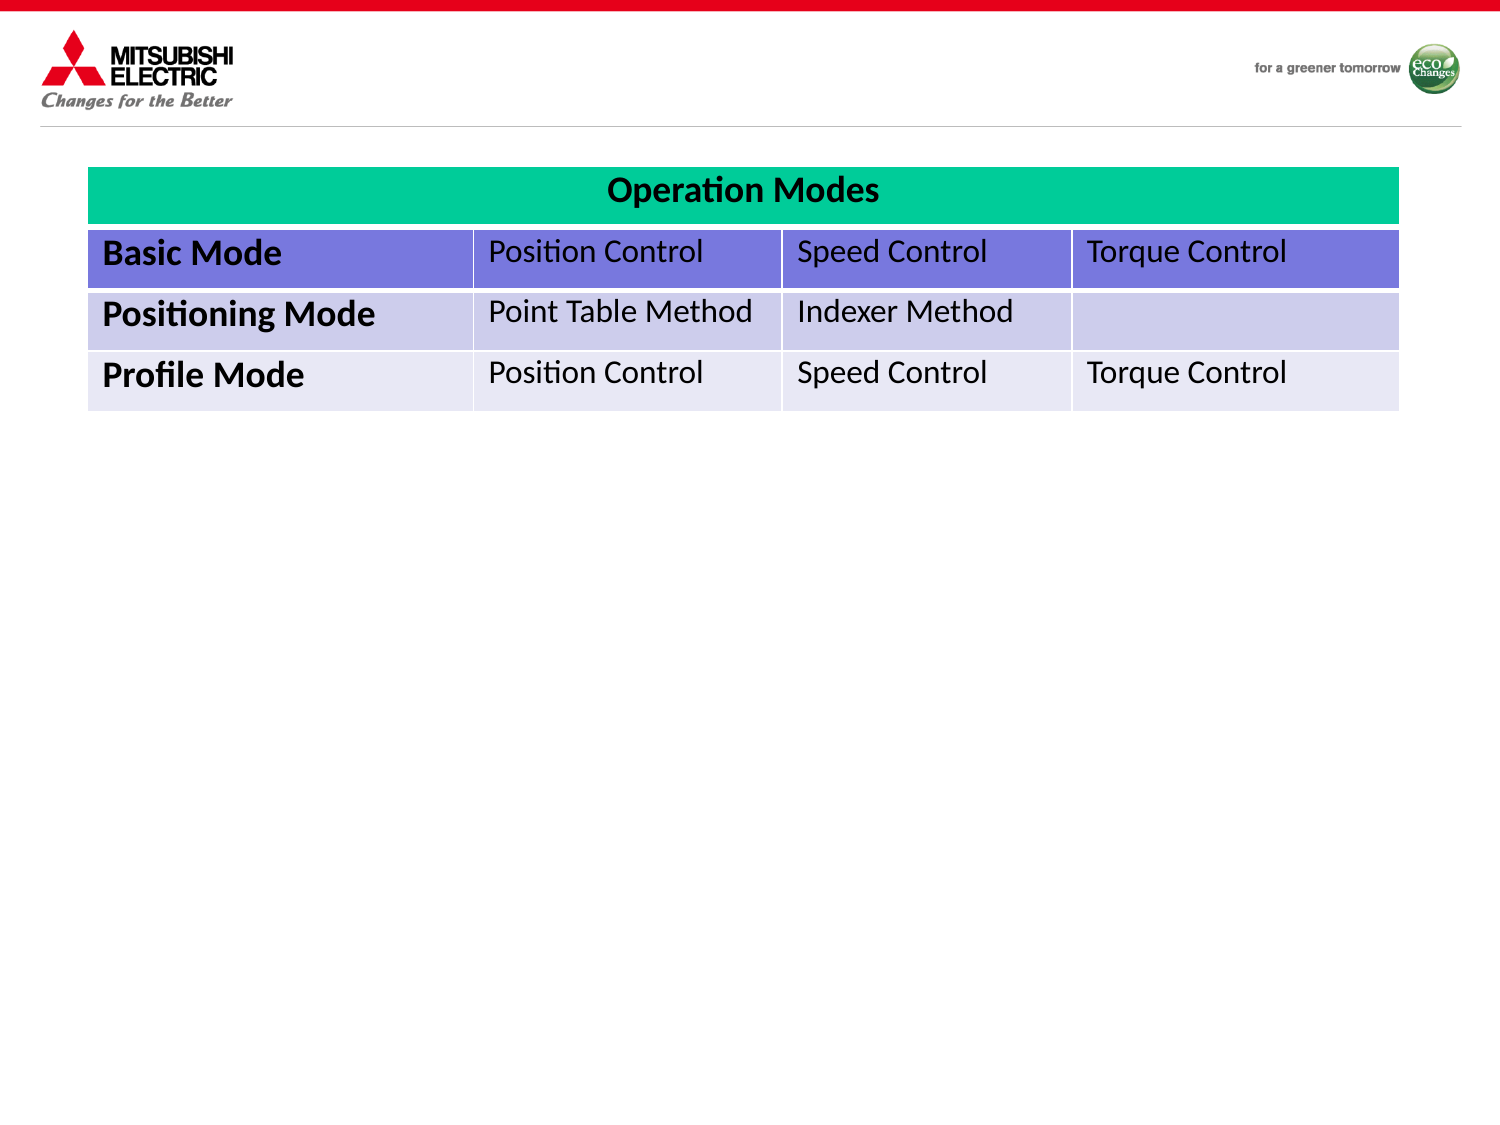

| Operation Modes |
| --- |
| Basic Mode | Position Control | Speed Control | Torque Control |
| --- | --- | --- | --- |
| Positioning Mode | Point Table Method | Indexer Method |  |
| Profile Mode | Position Control | Speed Control | Torque Control |